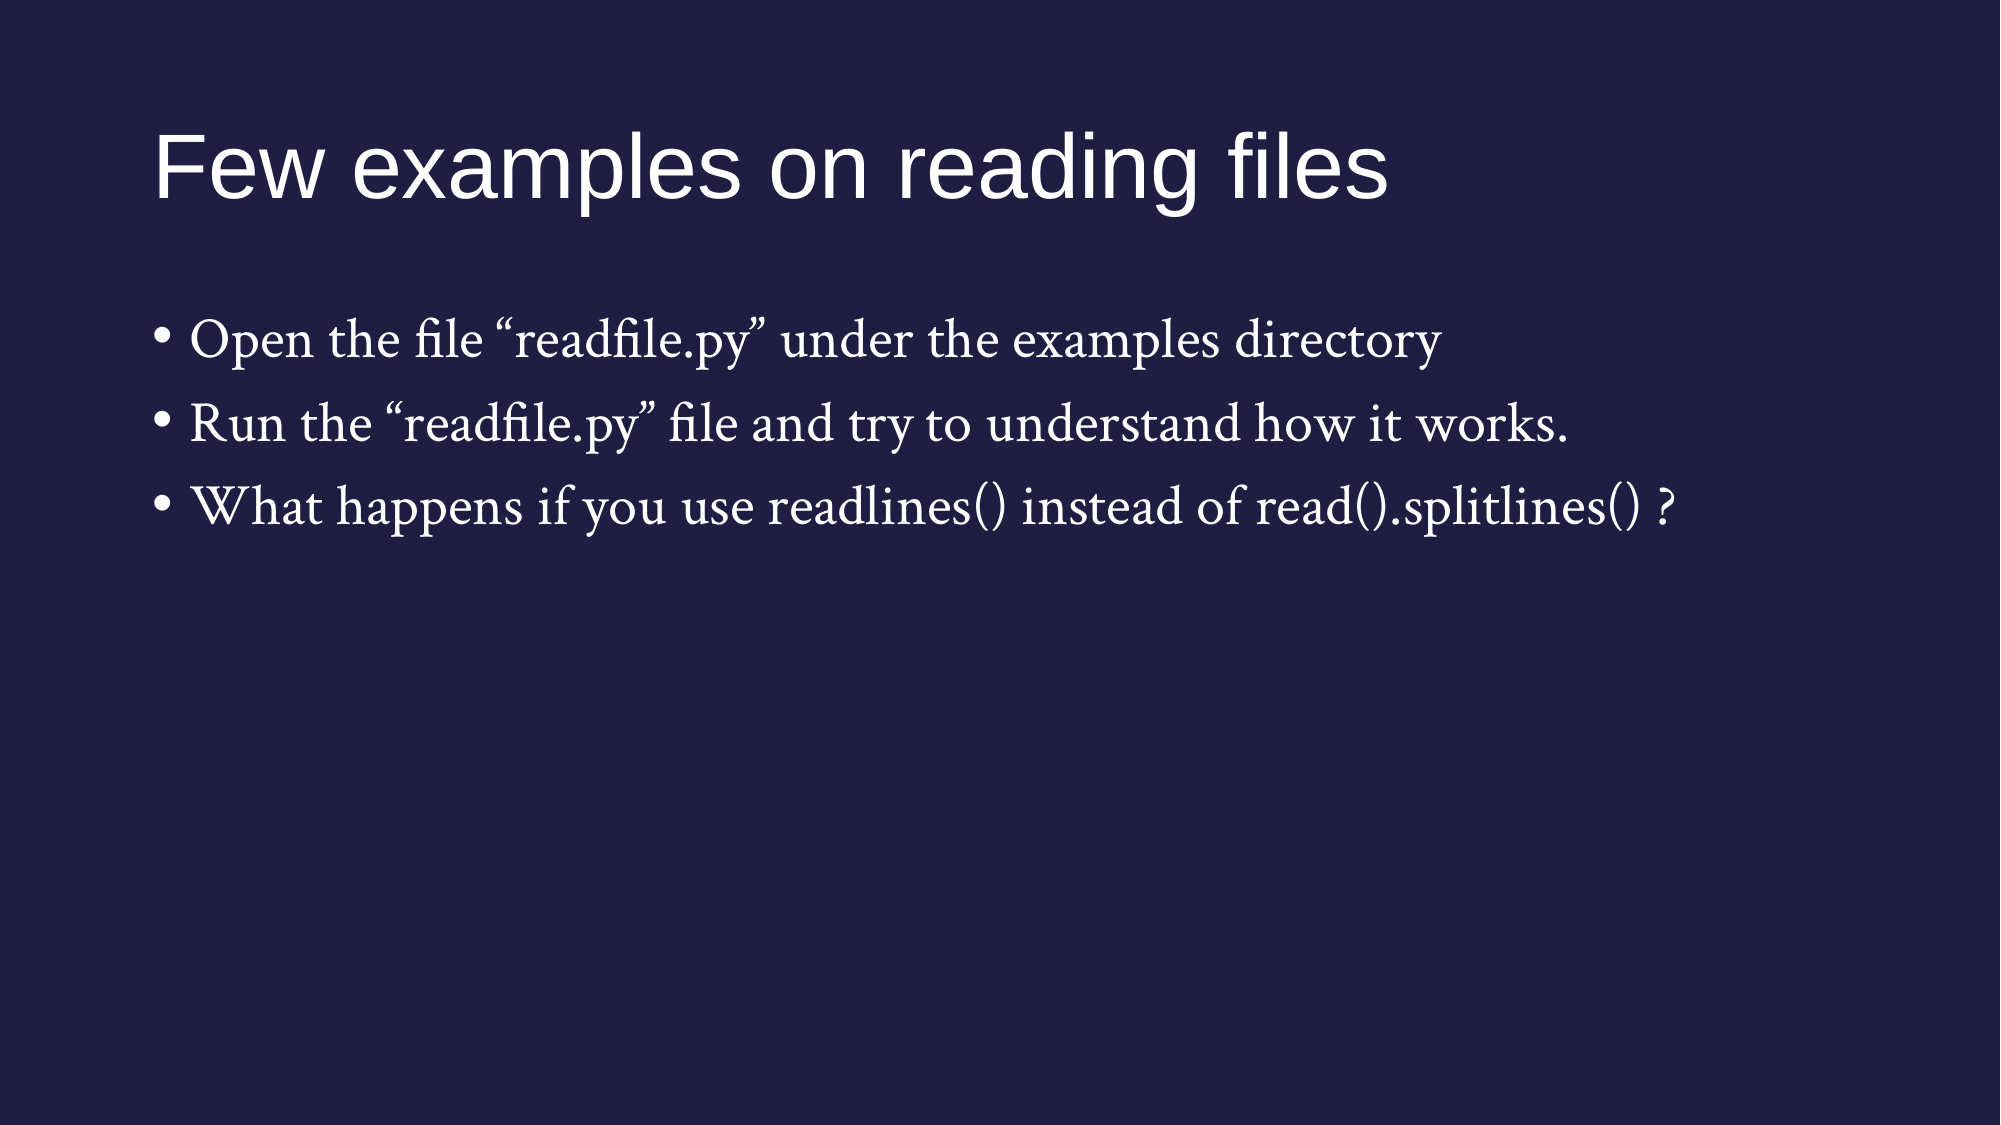

# Few examples on reading files
Open the file “readfile.py” under the examples directory
Run the “readfile.py” file and try to understand how it works.
What happens if you use readlines() instead of read().splitlines() ?